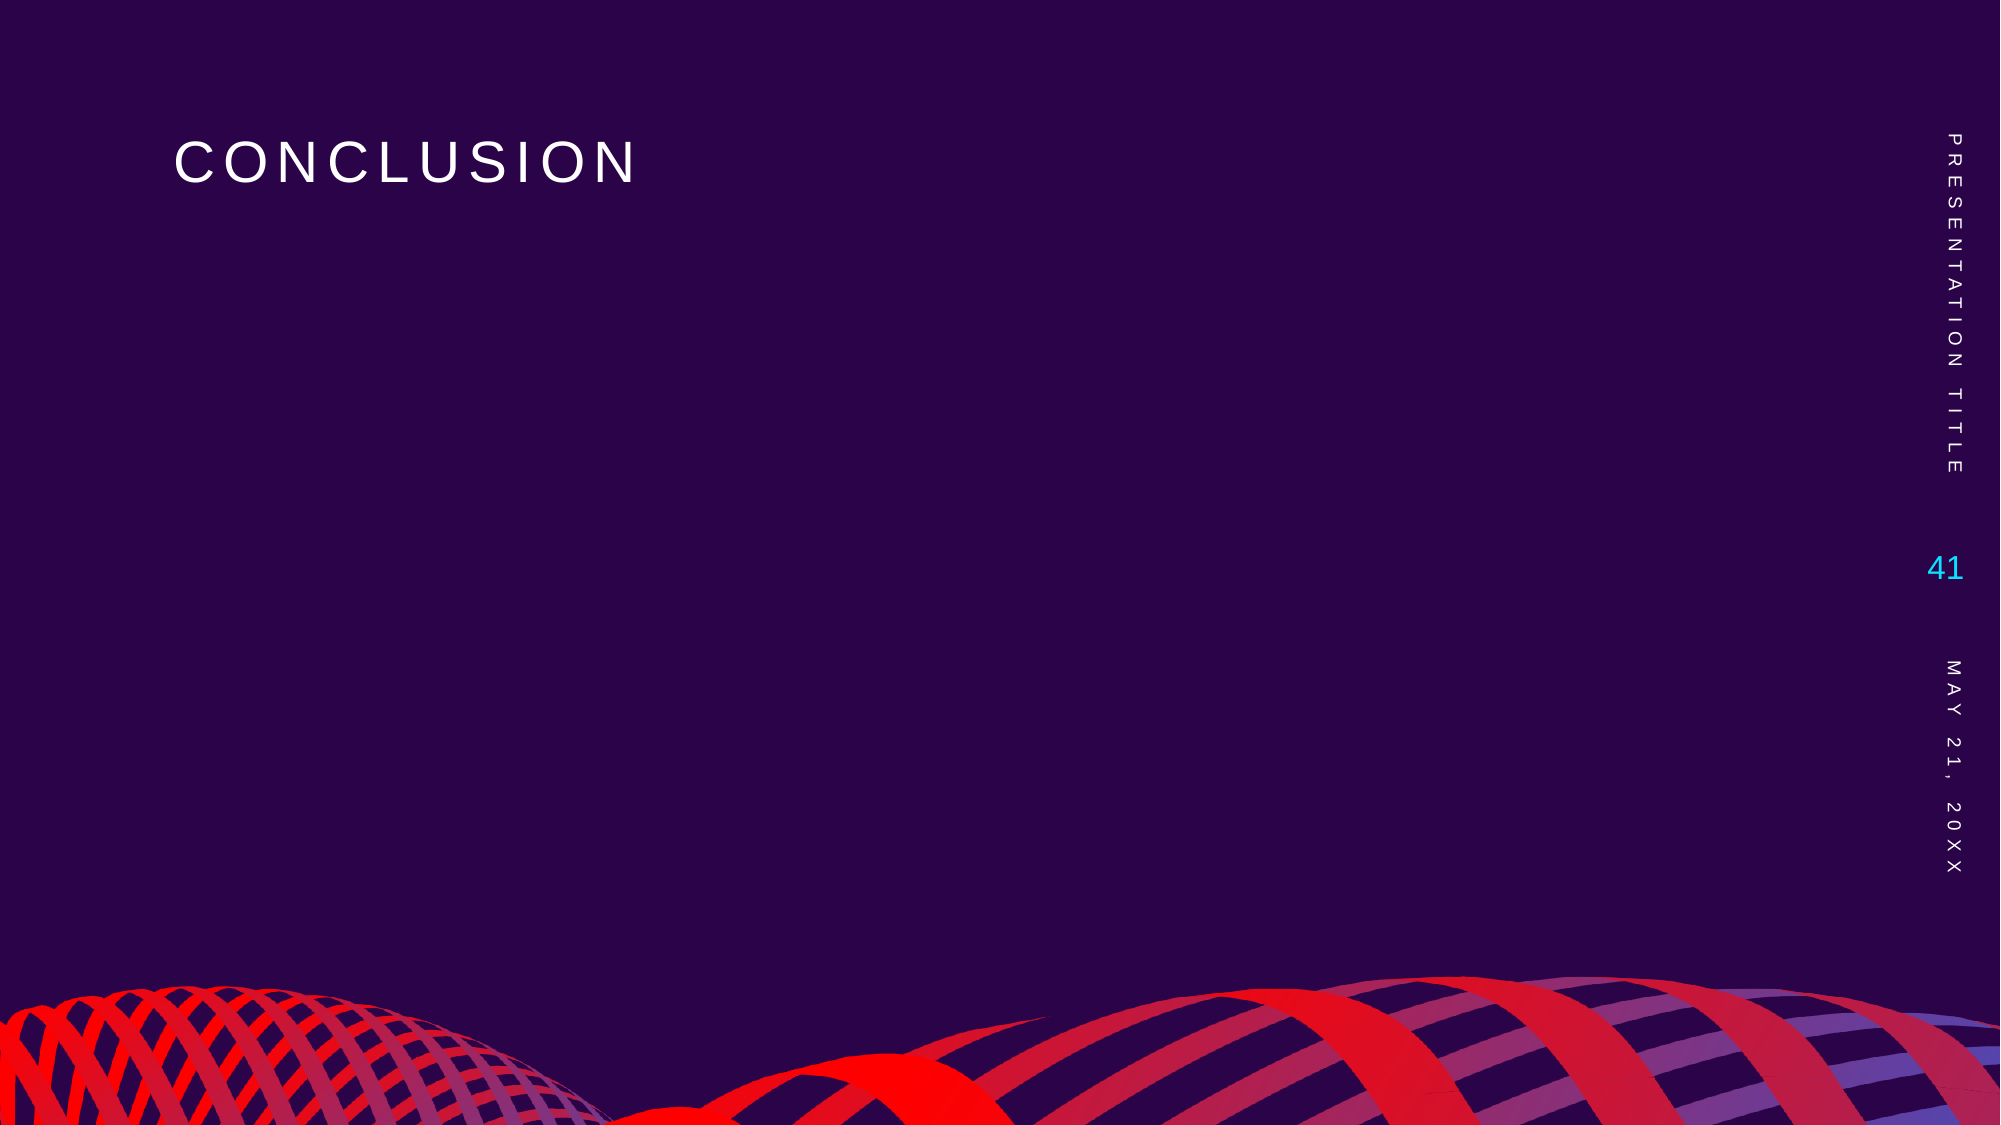

# Conclusion
PRESENTATION TITLE
41

May 21, 20XX